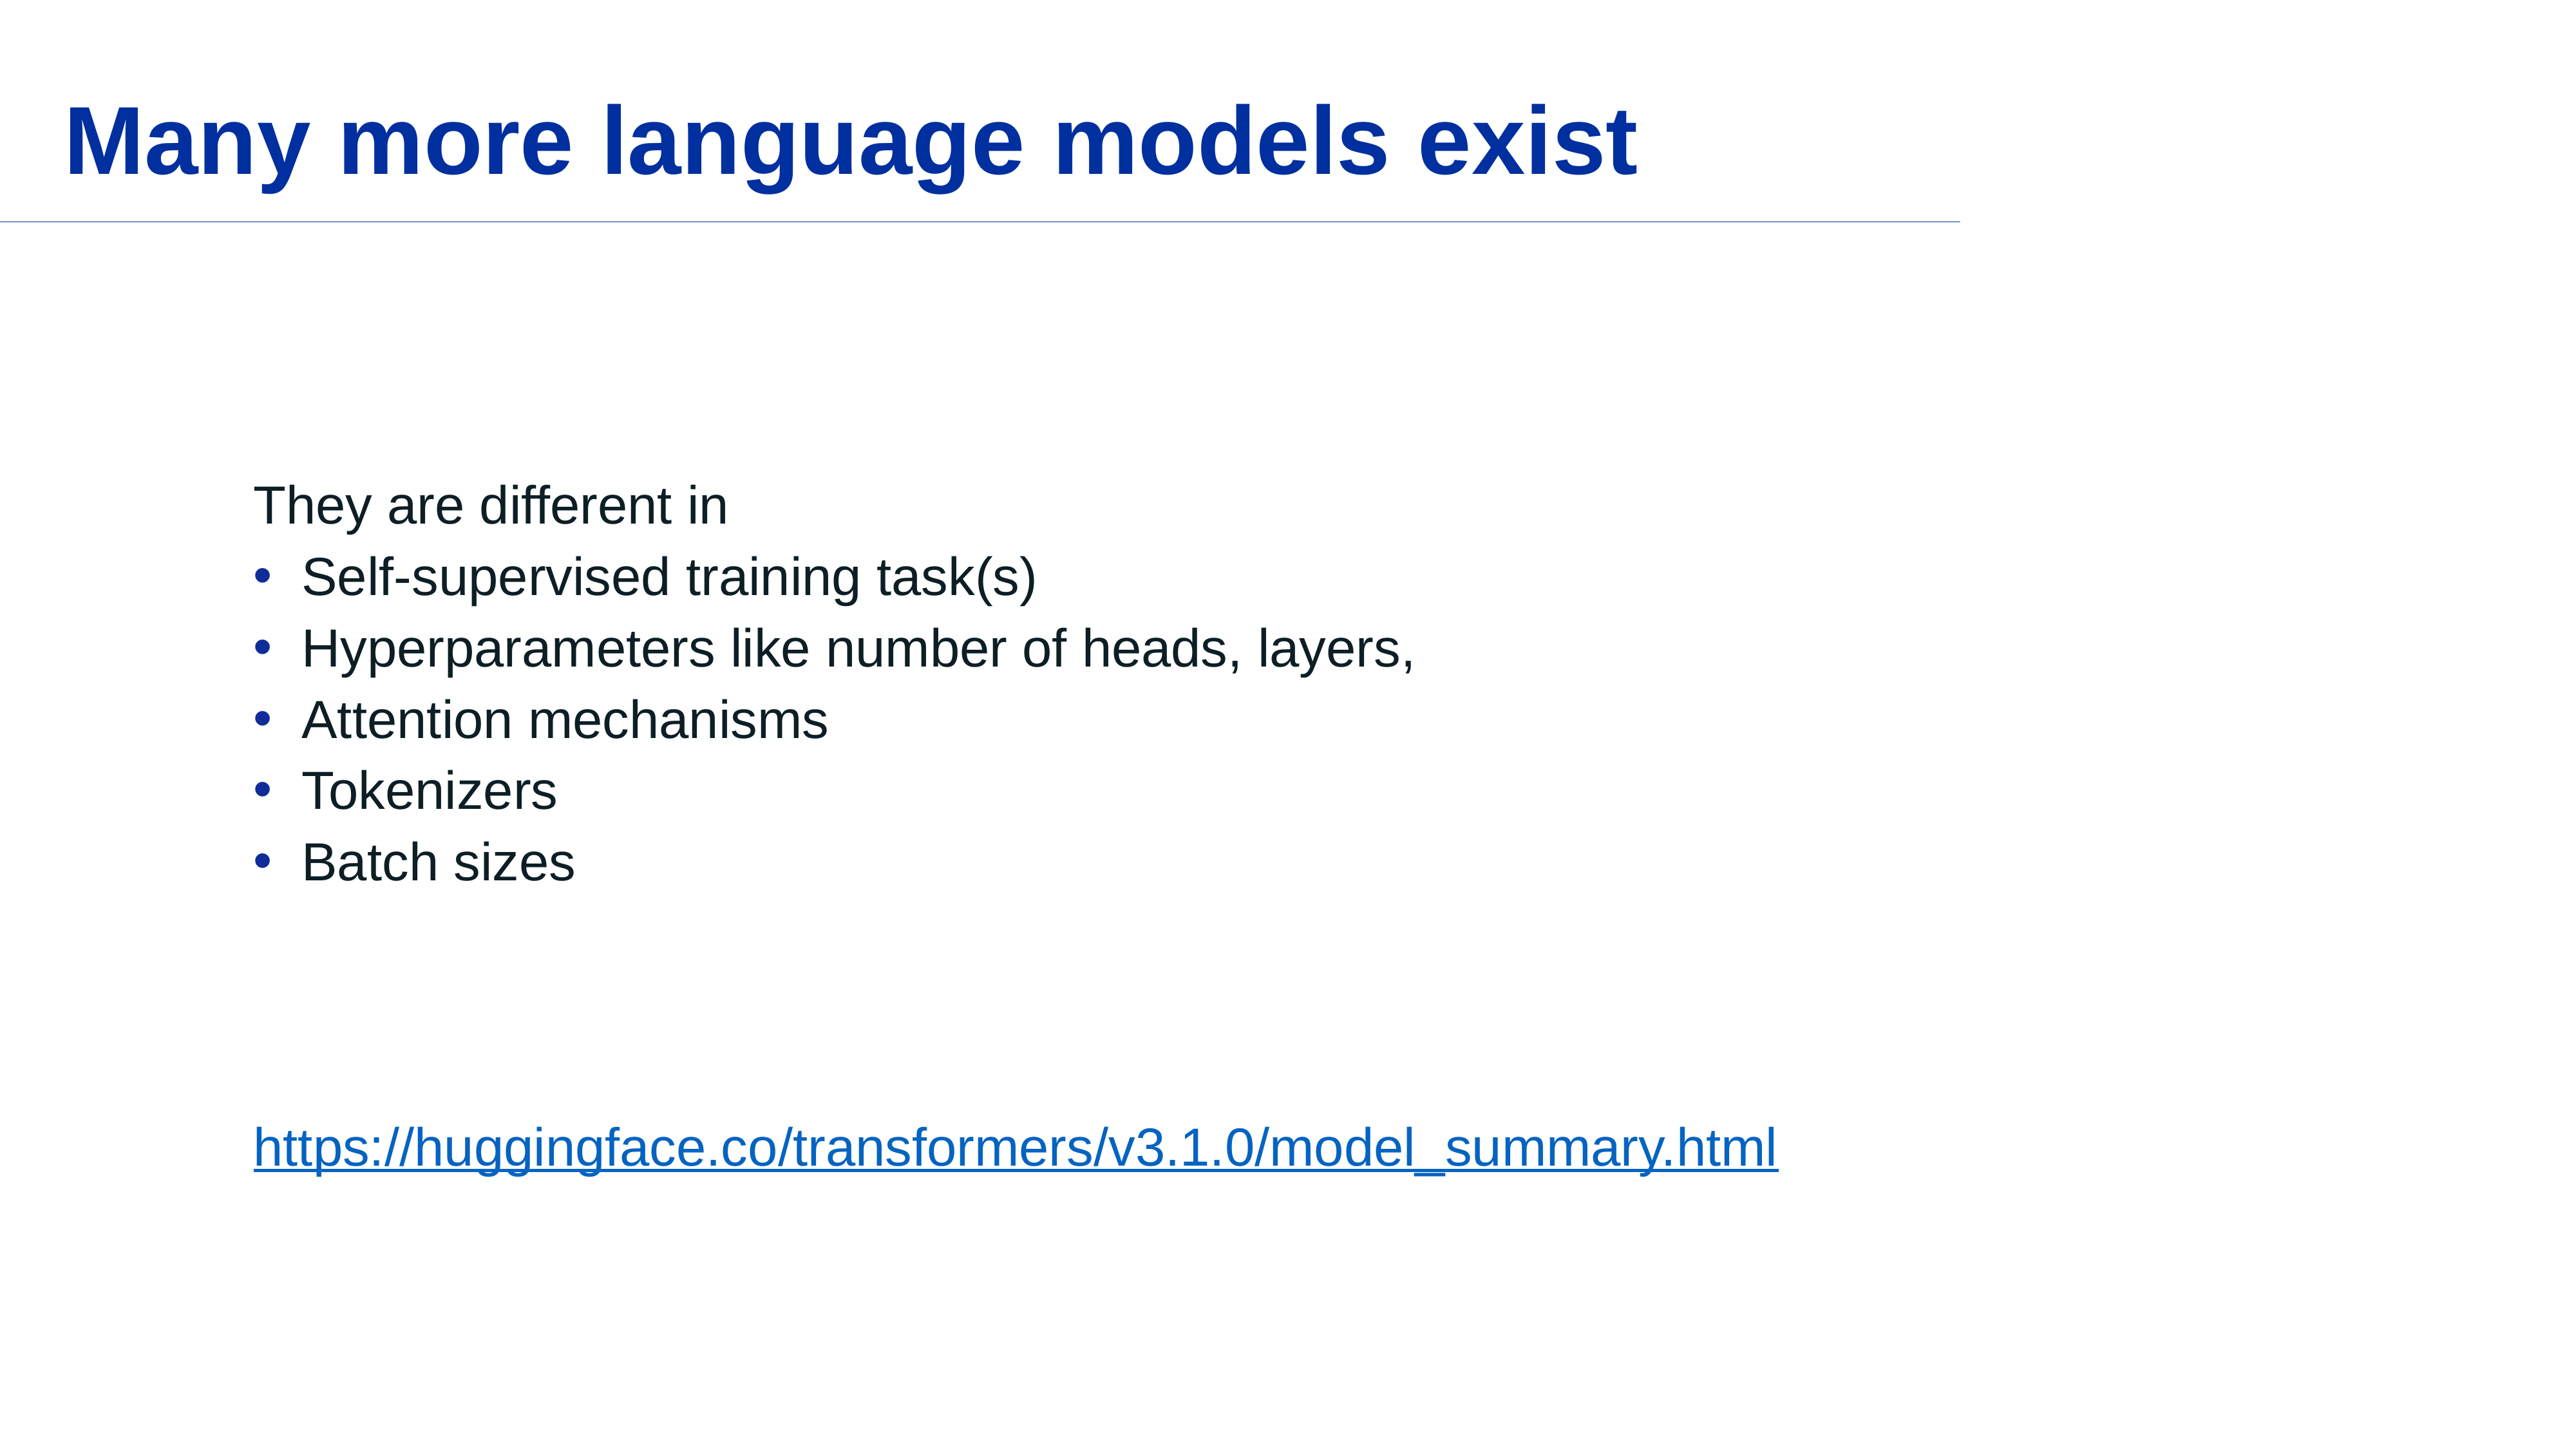

# Many more language models exist

They are different in
Self-supervised training task(s)
Hyperparameters like number of heads, layers,
Attention mechanisms
Tokenizers
Batch sizes

https://huggingface.co/transformers/v3.1.0/model_summary.html